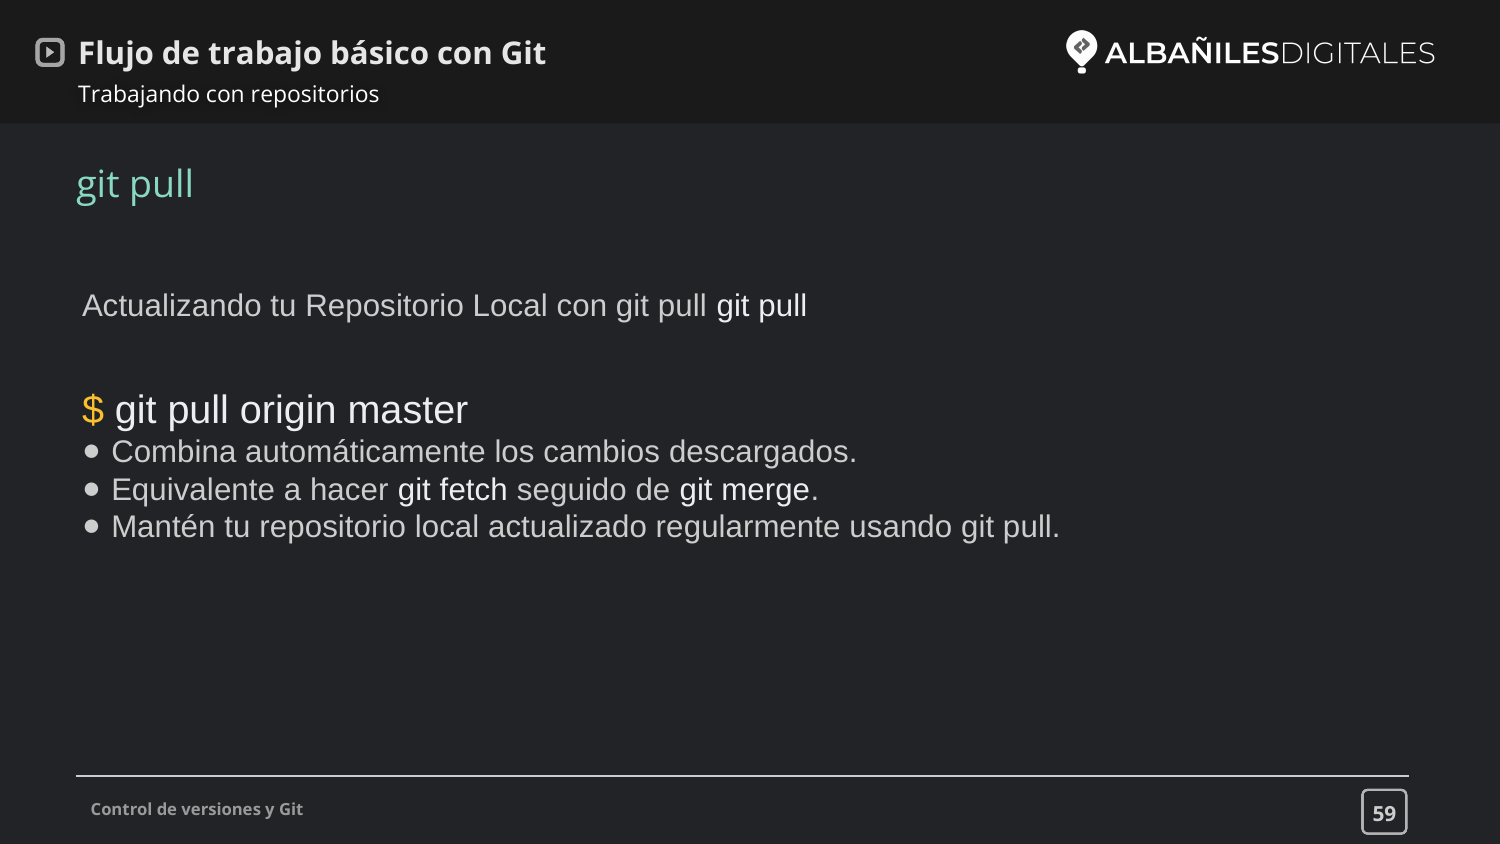

# Flujo de trabajo básico con Git
Trabajando con repositorios
git pull
Actualizando tu Repositorio Local con git pull git pull

$ git pull origin master
Combina automáticamente los cambios descargados.
Equivalente a hacer git fetch seguido de git merge.
Mantén tu repositorio local actualizado regularmente usando git pull.

59